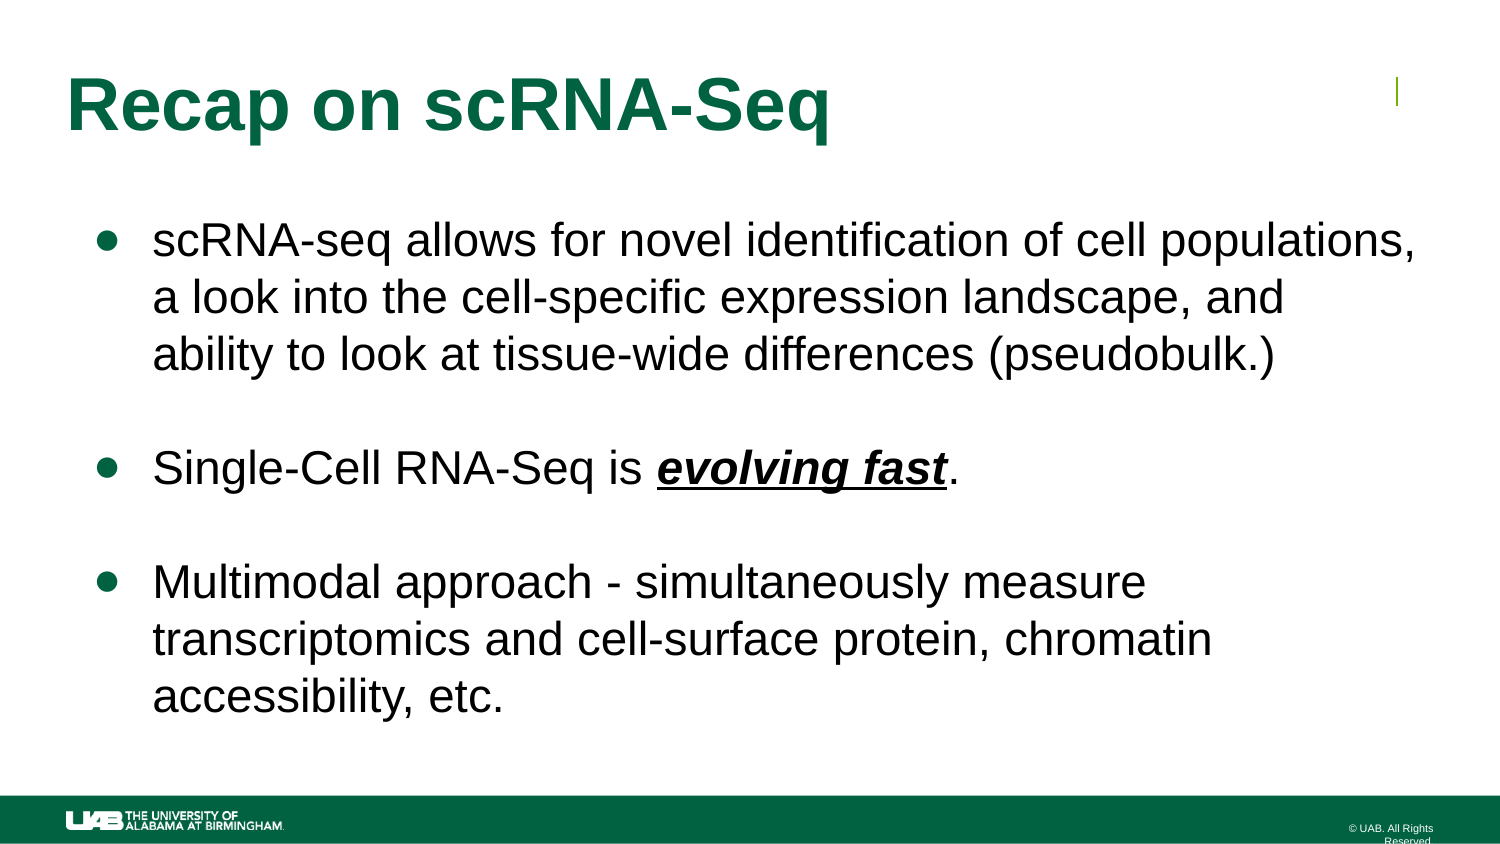

# Recap on scRNA-Seq
scRNA-seq allows for novel identification of cell populations, a look into the cell-specific expression landscape, and ability to look at tissue-wide differences (pseudobulk.)
Single-Cell RNA-Seq is evolving fast.
Multimodal approach - simultaneously measure transcriptomics and cell-surface protein, chromatin accessibility, etc.